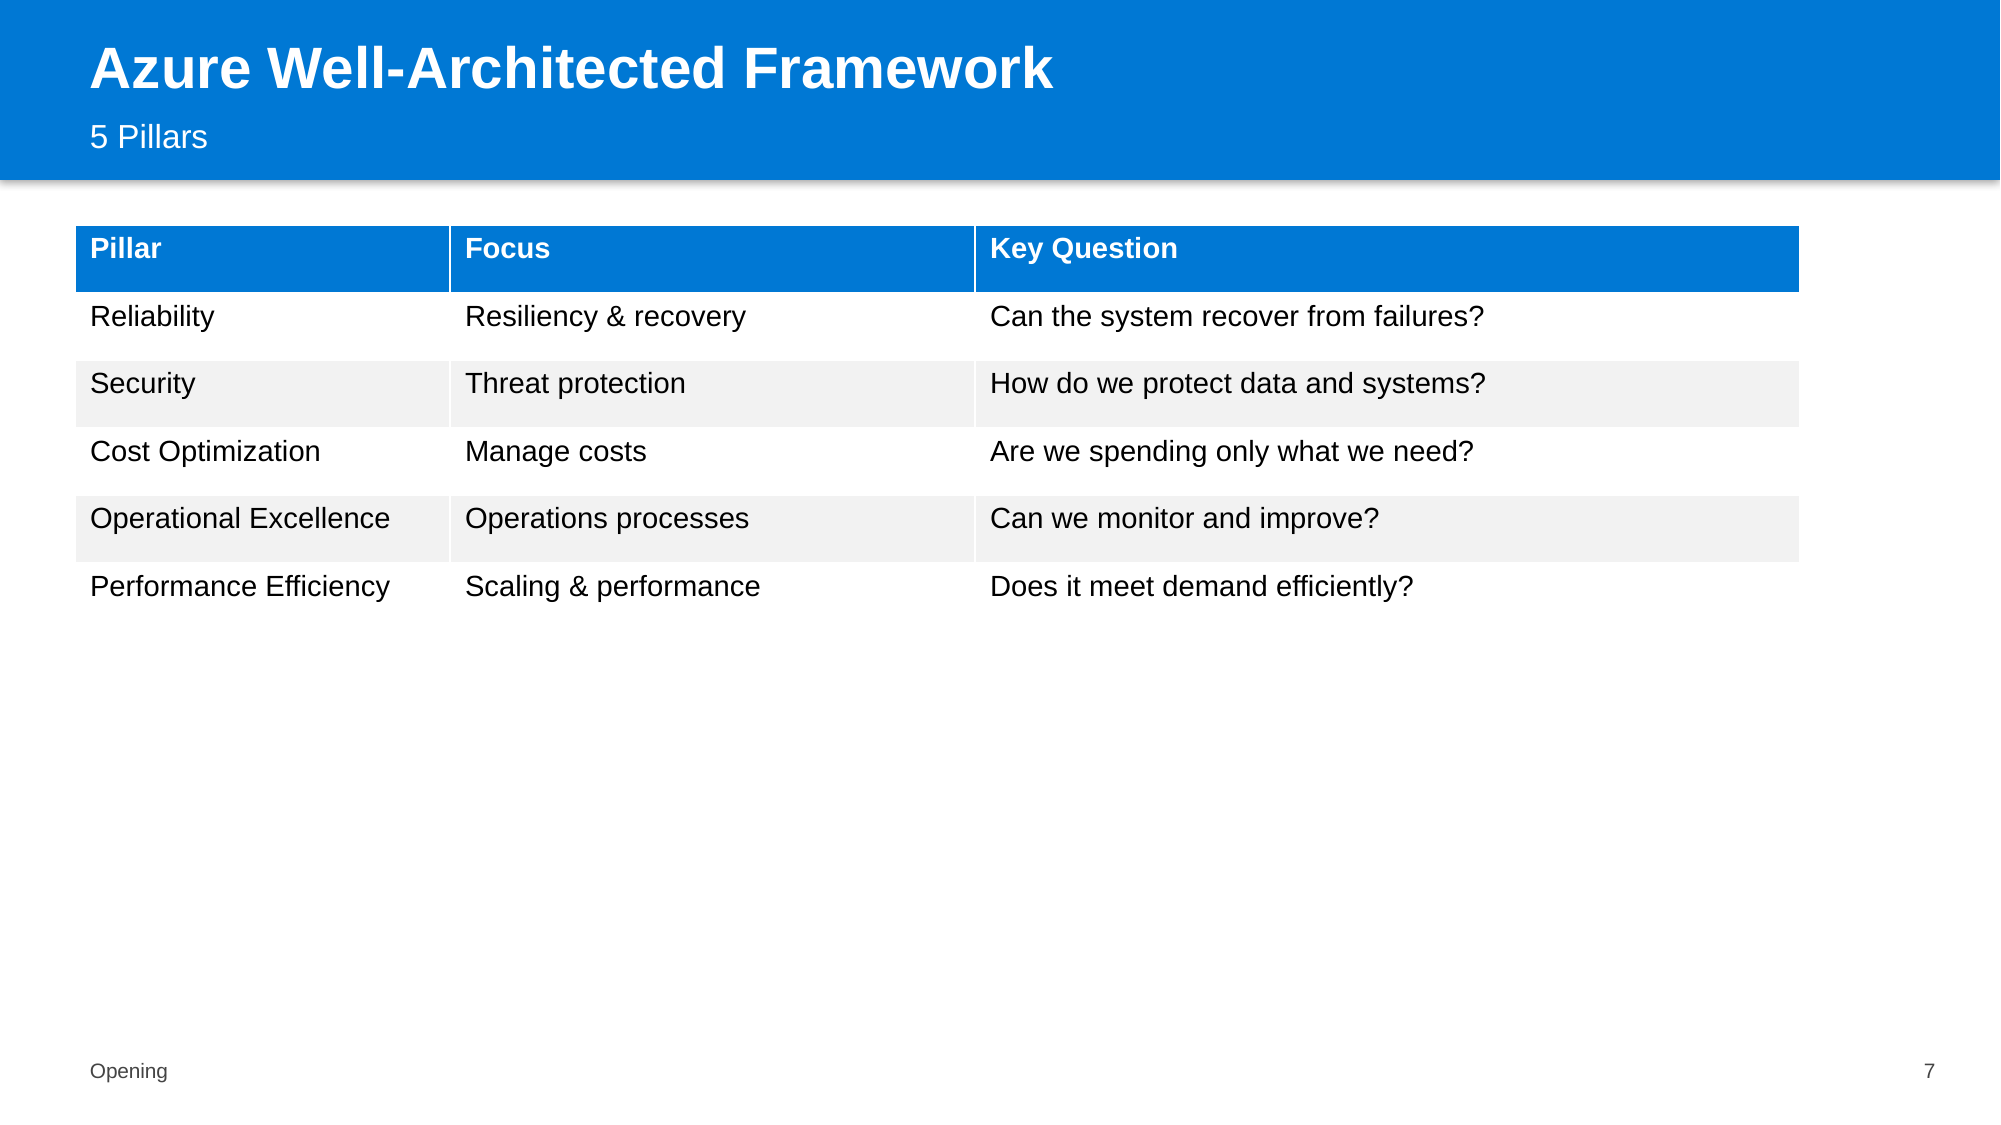

Azure Well-Architected Framework
5 Pillars
| Pillar | Focus | Key Question |
| --- | --- | --- |
| Reliability | Resiliency & recovery | Can the system recover from failures? |
| Security | Threat protection | How do we protect data and systems? |
| Cost Optimization | Manage costs | Are we spending only what we need? |
| Operational Excellence | Operations processes | Can we monitor and improve? |
| Performance Efficiency | Scaling & performance | Does it meet demand efficiently? |
Opening
7